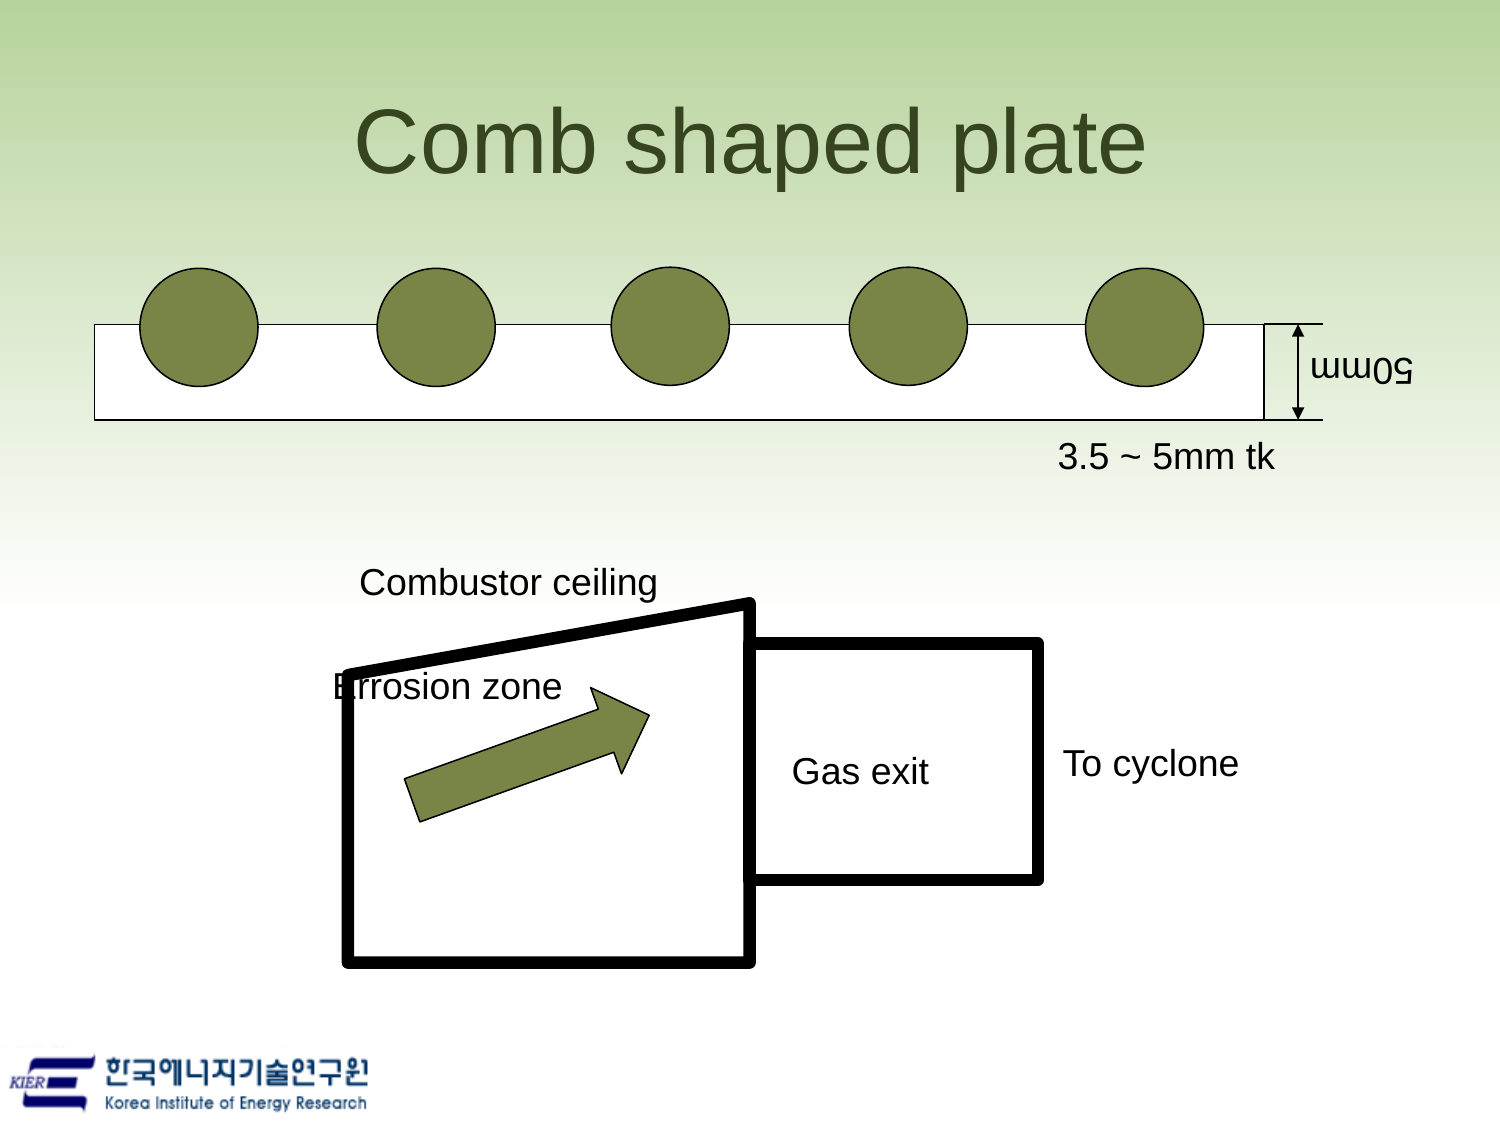

# Comb shaped plate
3.5 ~ 5mm tk

50mm

Combustor ceiling

Errosion zone

To cyclone
Gas exit